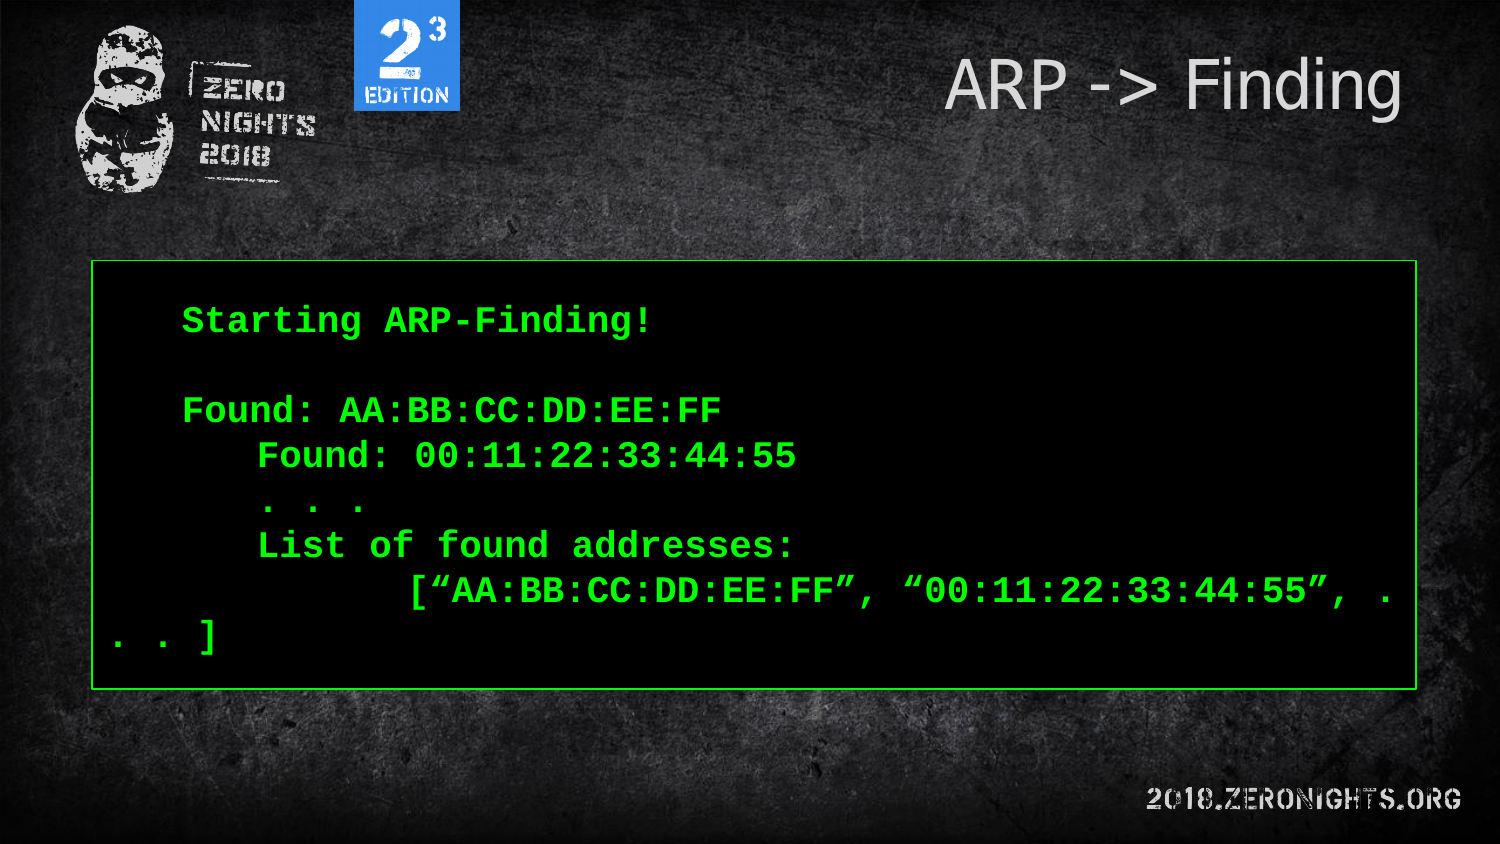

# ARP -> Finding
Starting ARP-Finding!
Found: AA:BB:CC:DD:EE:FF
	Found: 00:11:22:33:44:55
	. . .
	List of found addresses:
		[“AA:BB:CC:DD:EE:FF”, “00:11:22:33:44:55”, . . . ]